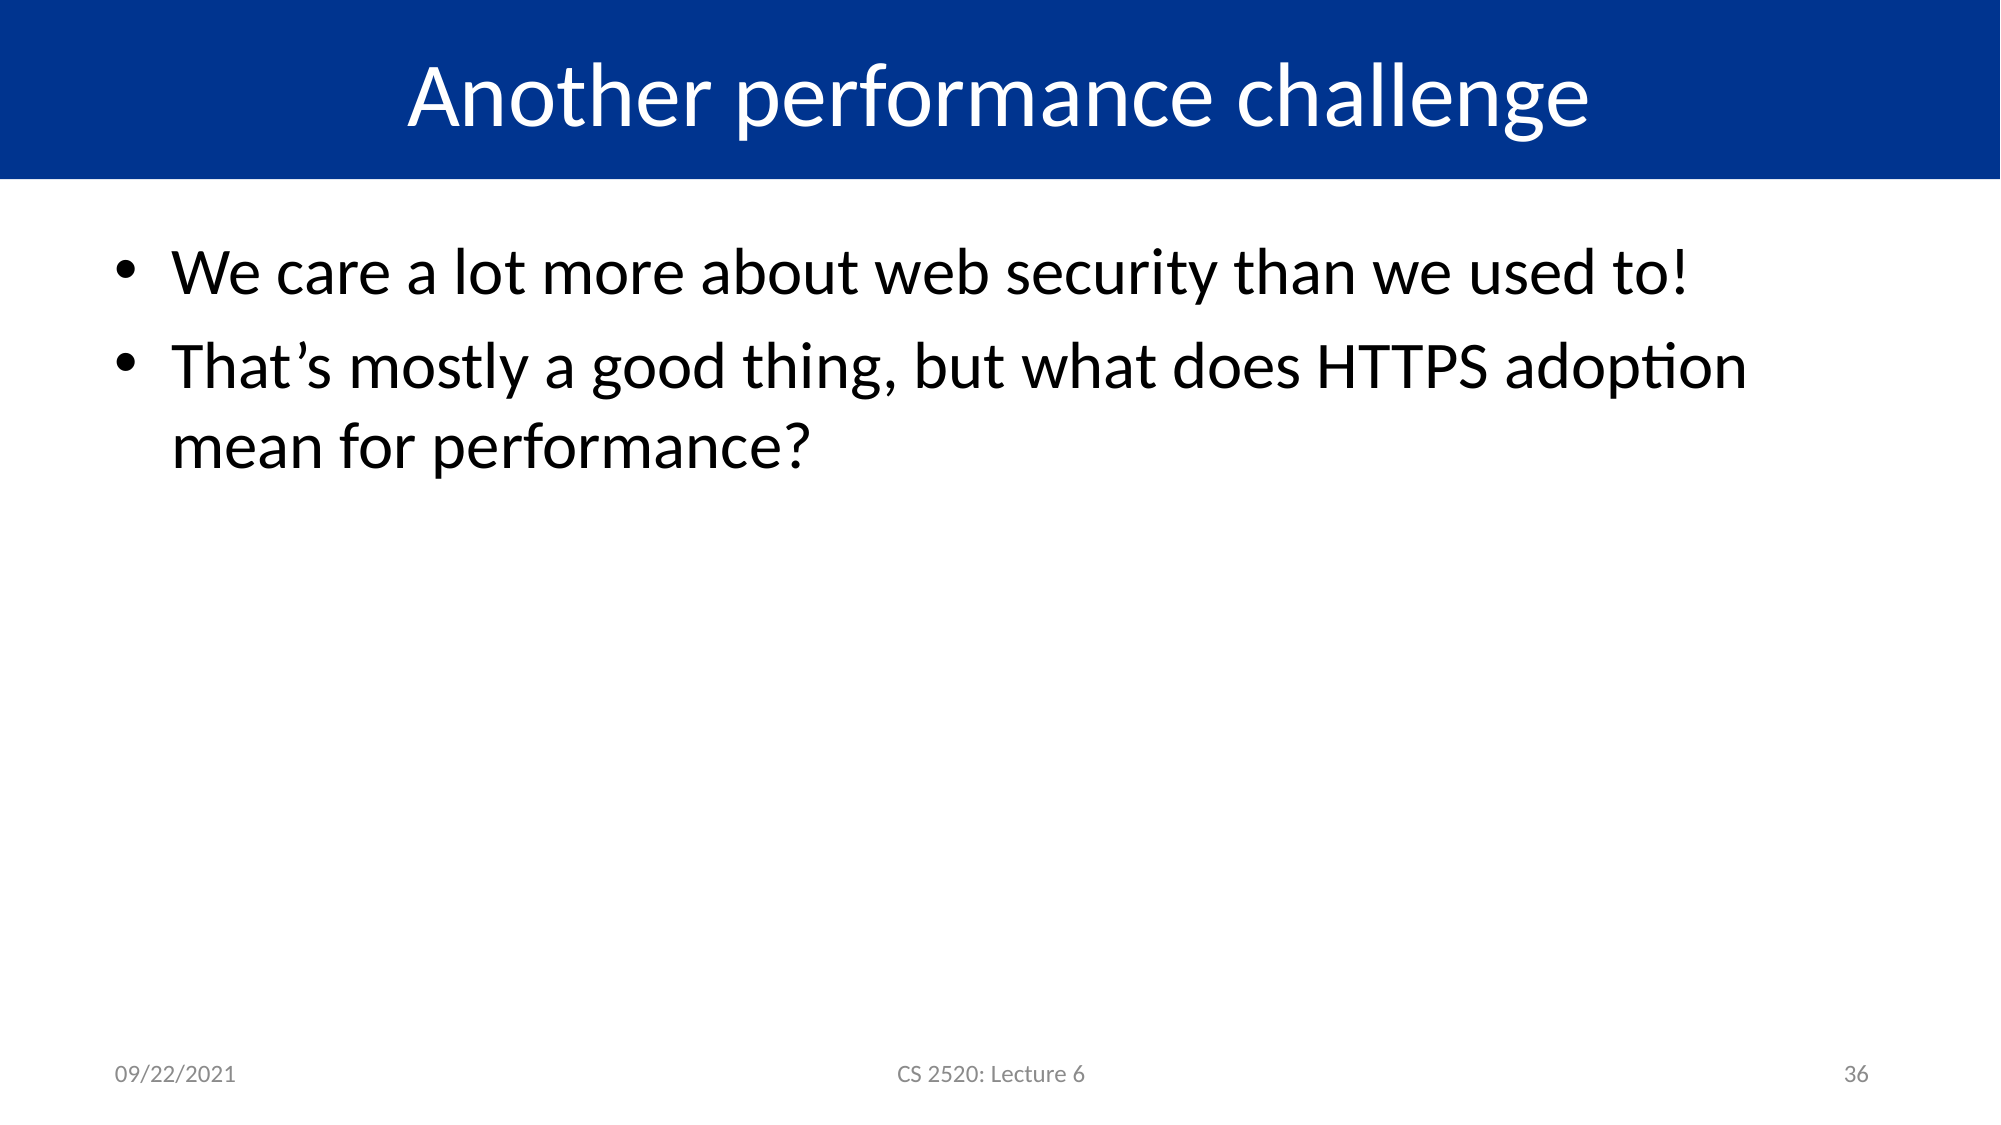

# Another performance challenge
We care a lot more about web security than we used to!
That’s mostly a good thing, but what does HTTPS adoption mean for performance?
09/22/2021
CS 2520: Lecture 6
36